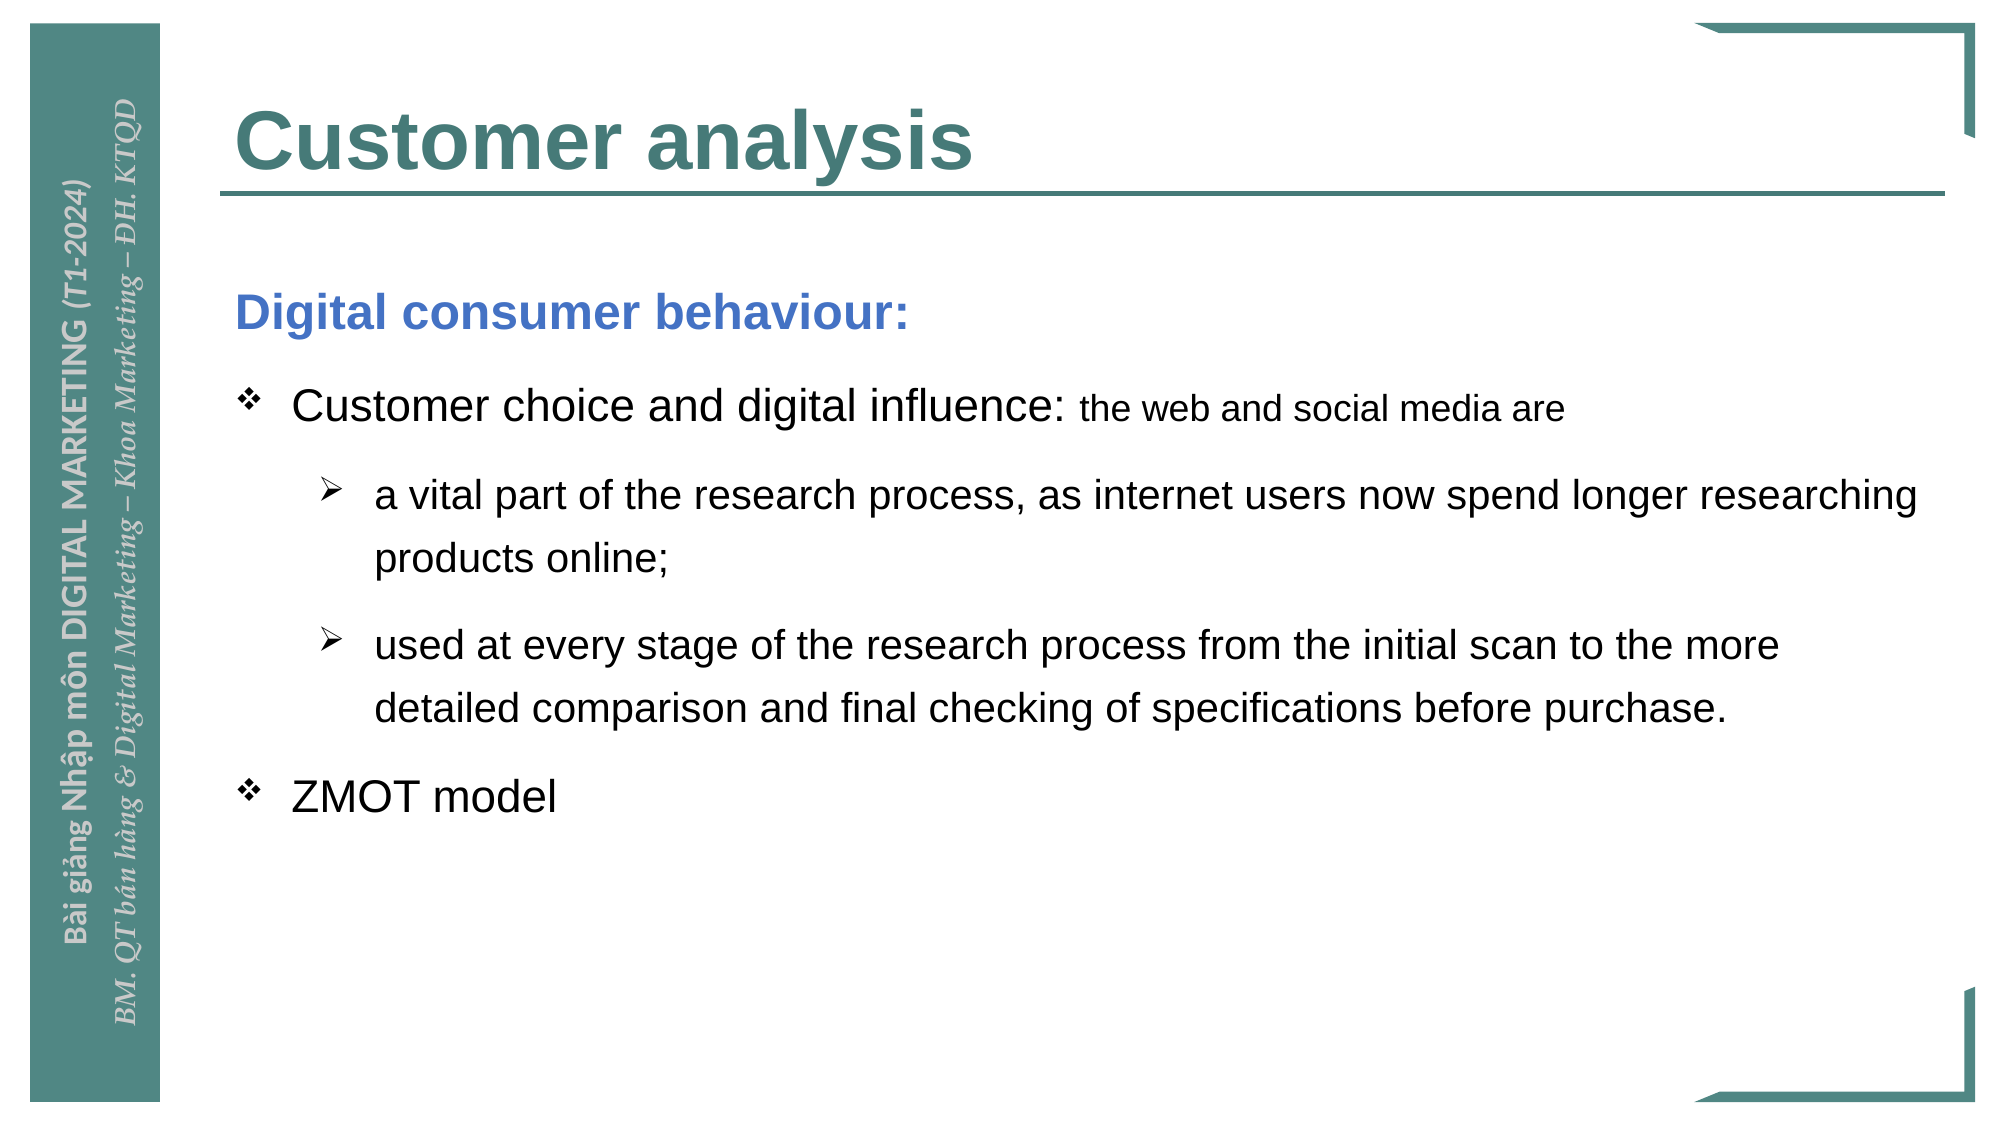

# Customer analysis
Digital consumer behaviour:
Customer choice and digital influence: the web and social media are
a vital part of the research process, as internet users now spend longer researching products online;
used at every stage of the research process from the initial scan to the more detailed comparison and final checking of specifications before purchase.
ZMOT model